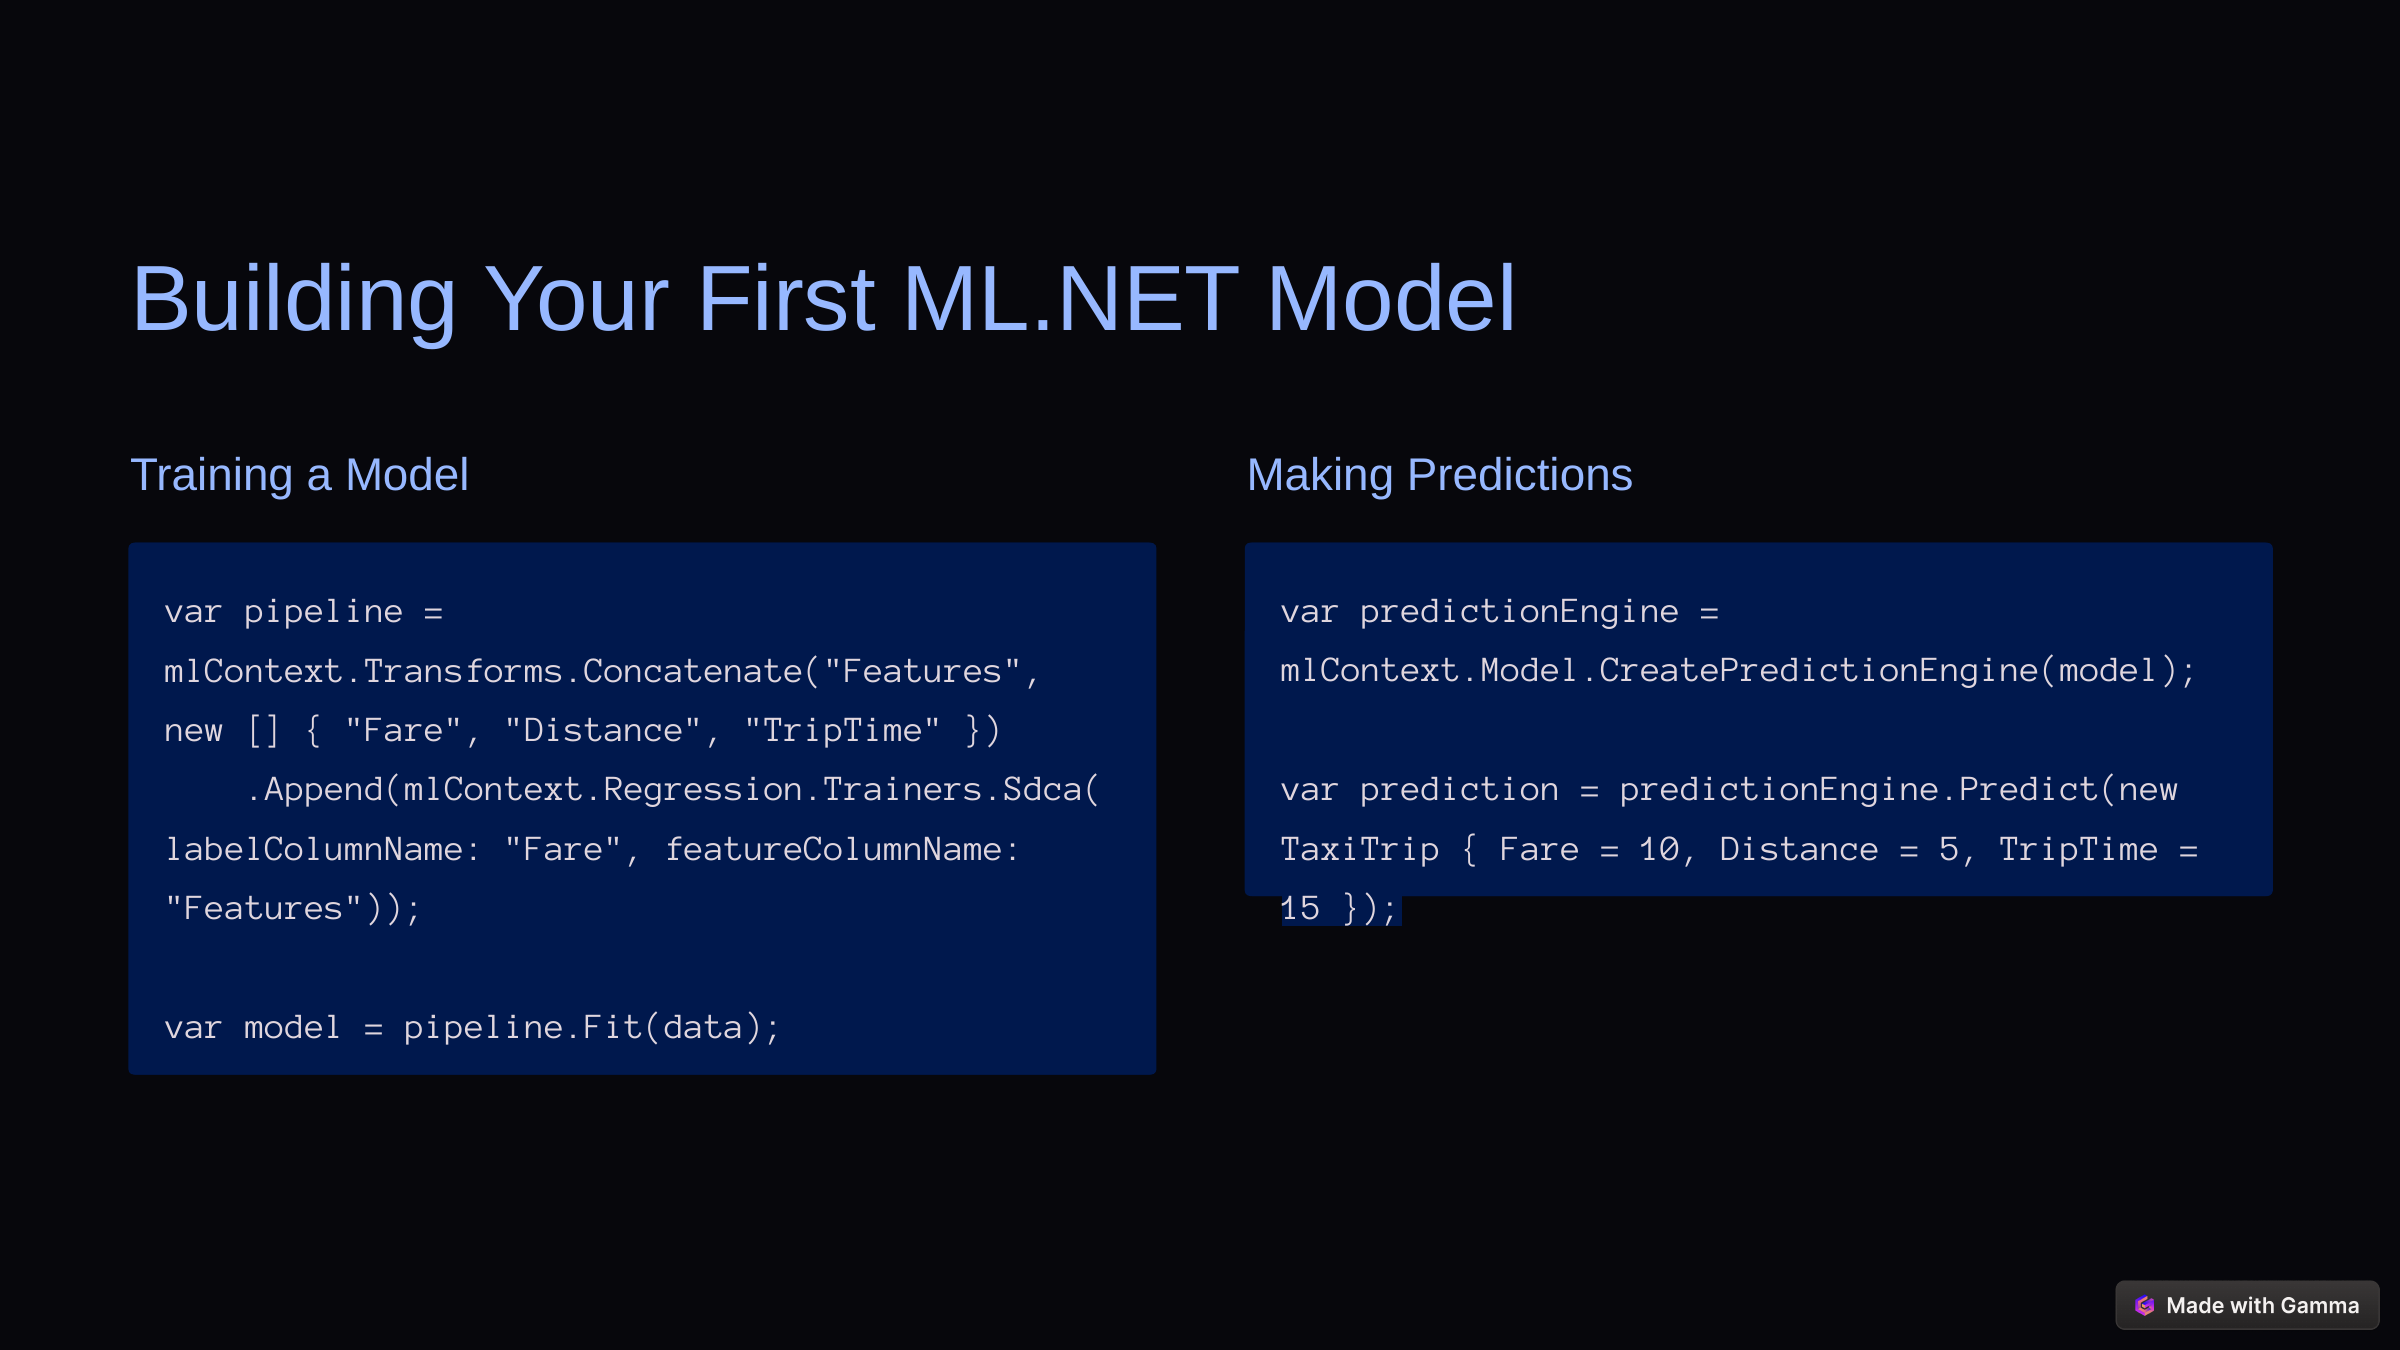

Building Your First ML.NET Model
Training a Model
Making Predictions

var pipeline = mlContext.Transforms.Concatenate("Features", new [] { "Fare", "Distance", "TripTime" })
    .Append(mlContext.Regression.Trainers.Sdca(labelColumnName: "Fare", featureColumnName: "Features"));

var model = pipeline.Fit(data);
var predictionEngine = mlContext.Model.CreatePredictionEngine(model);

var prediction = predictionEngine.Predict(new TaxiTrip { Fare = 10, Distance = 5, TripTime = 15 });